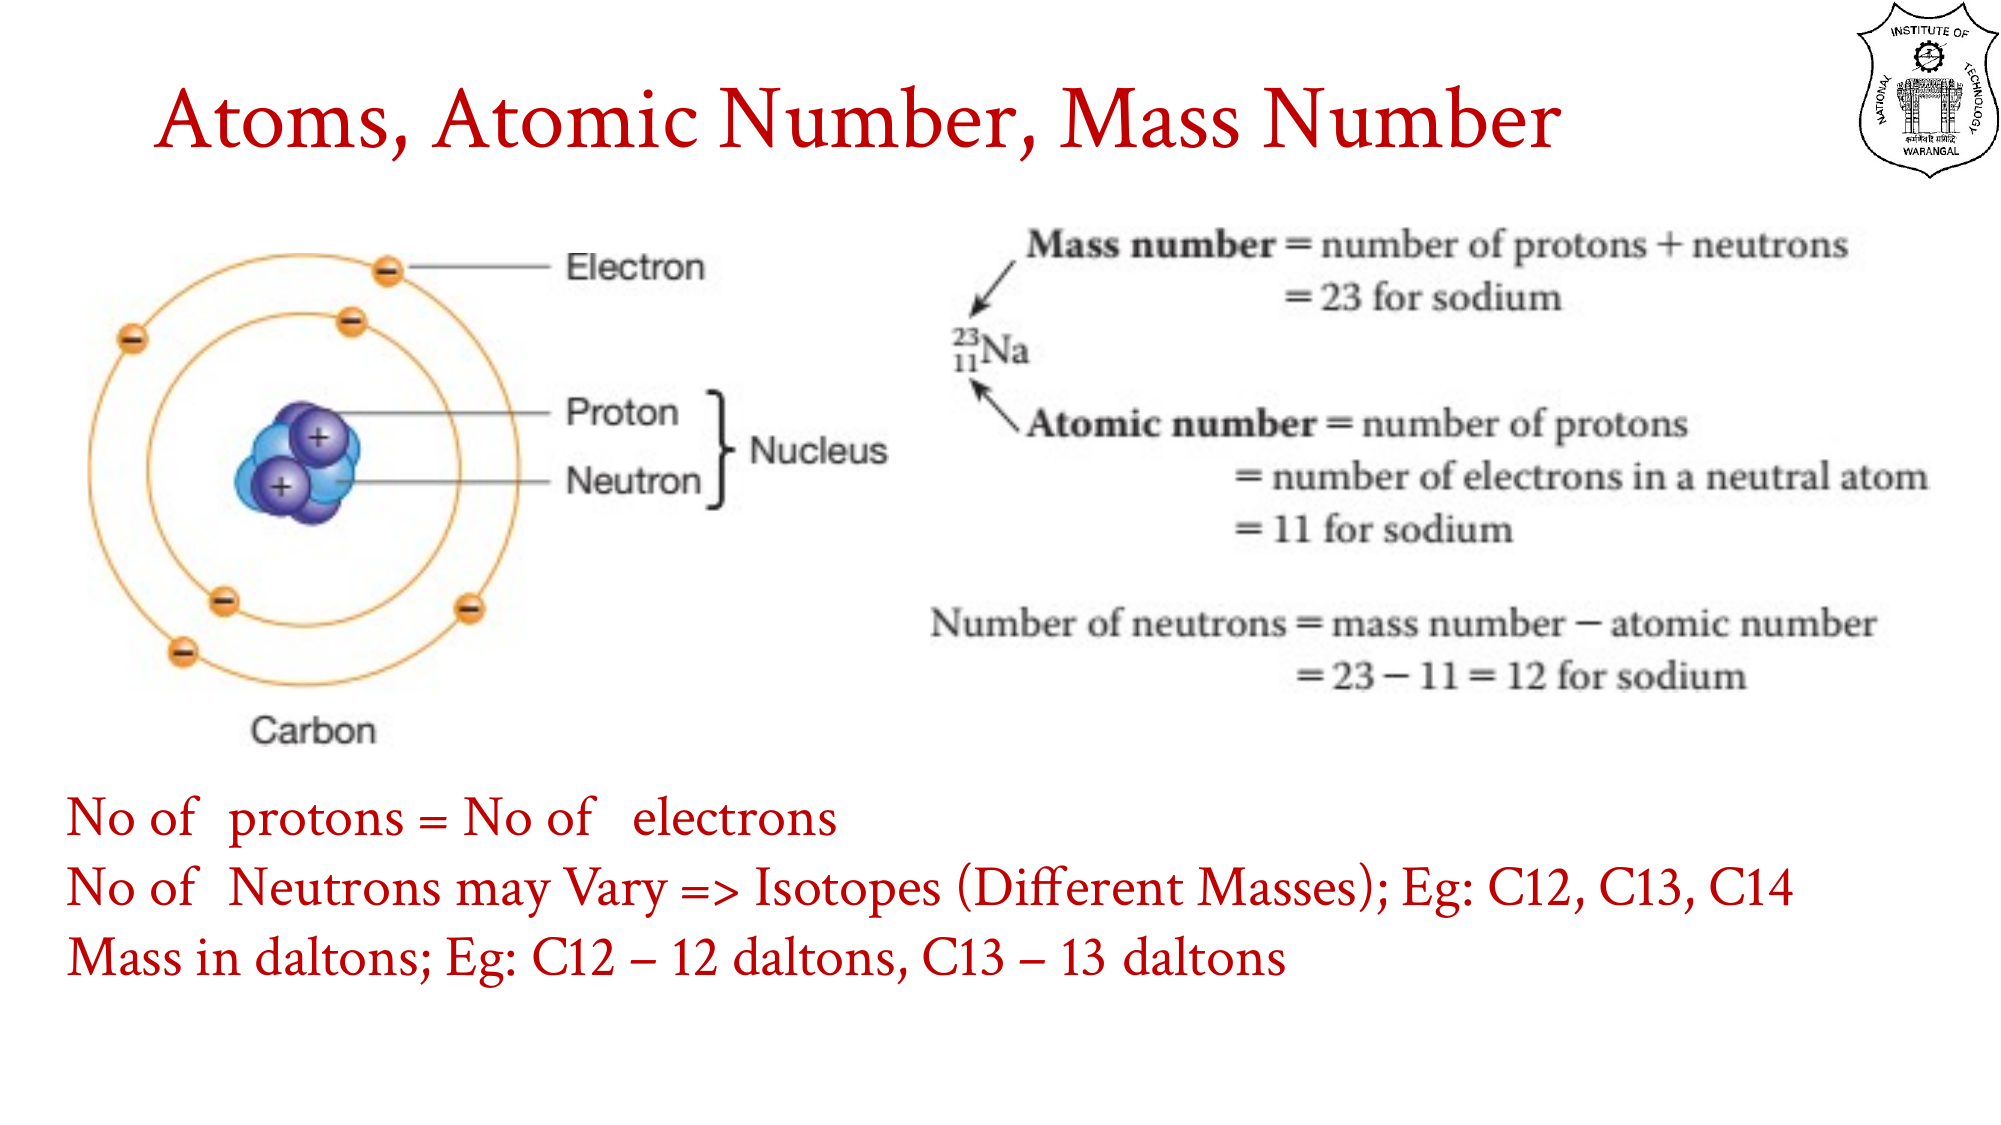

# Atoms, Atomic Number, Mass Number

No of	protons = No of	electrons
No of	Neutrons may Vary => Isotopes (Different Masses); Eg: C12, C13, C14  Mass in daltons; Eg: C12 – 12 daltons, C13 – 13 daltons